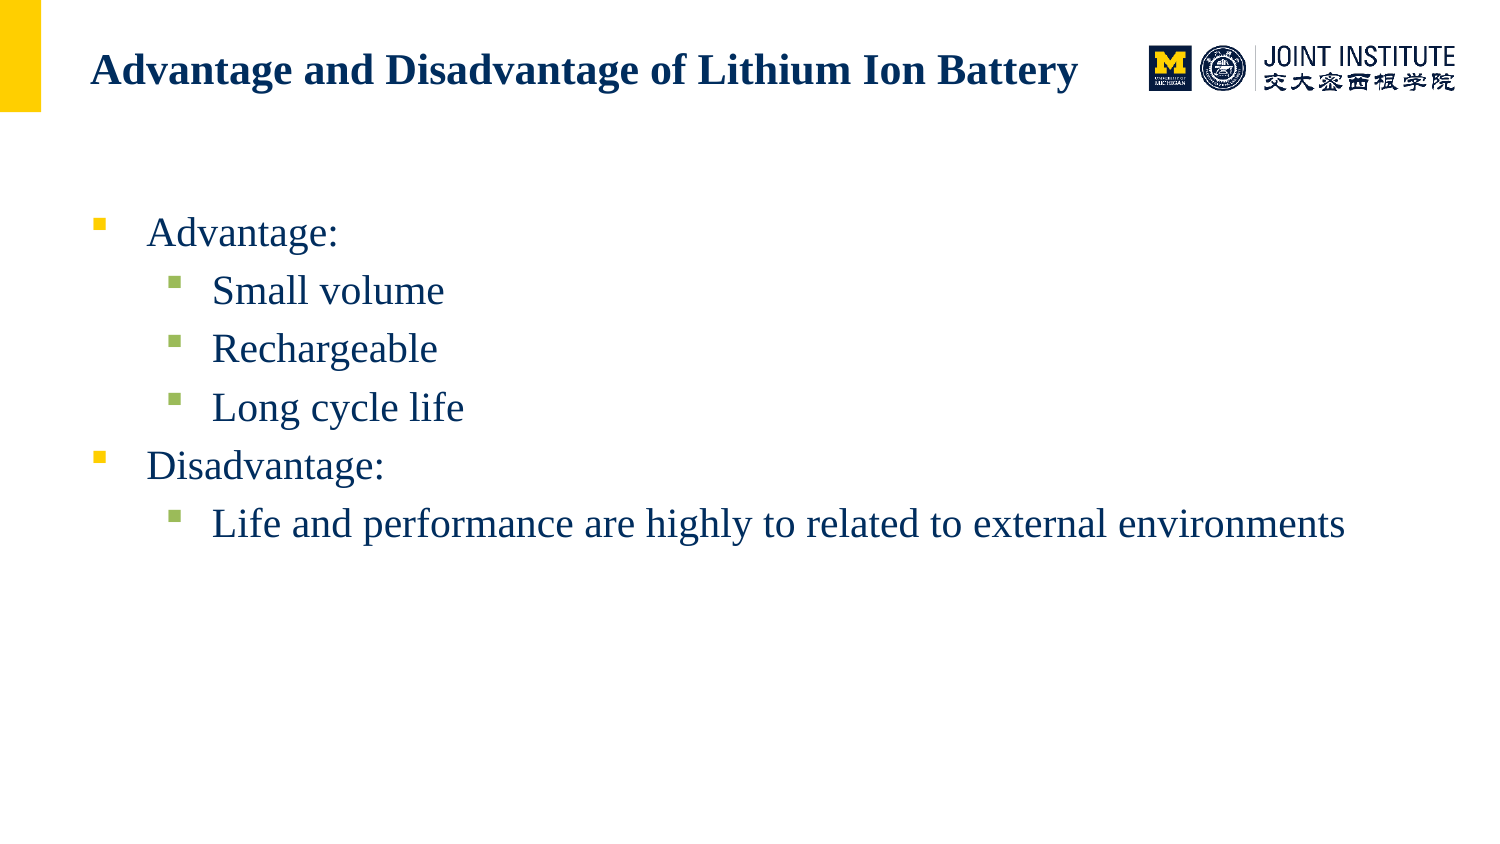

# Advantage and Disadvantage of Lithium Ion Battery
Advantage:
Small volume
Rechargeable
Long cycle life
Disadvantage:
Life and performance are highly to related to external environments